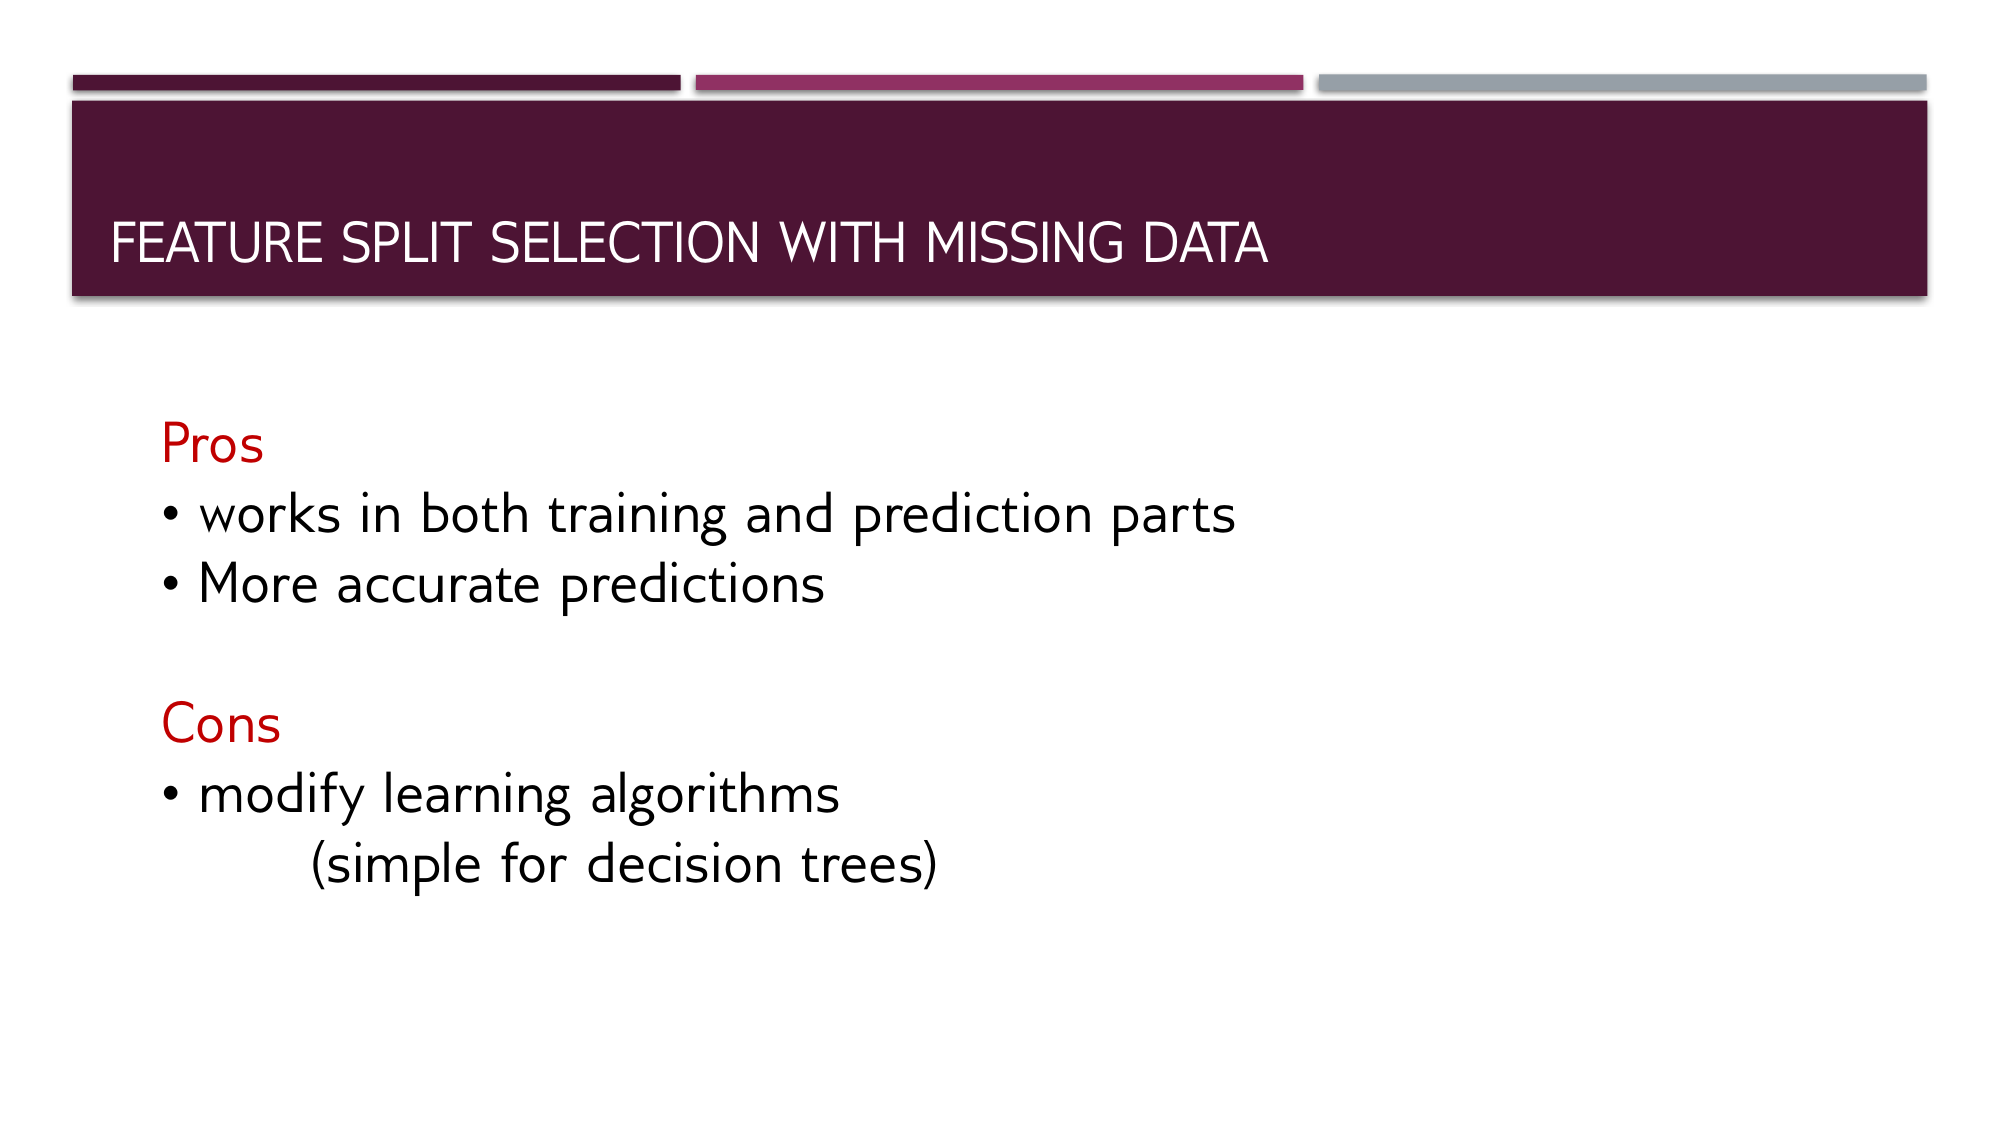

# Feature split selection with missing data

Pros
• works in both training and prediction parts
• More accurate predictions

Cons
• modify learning algorithms
	(simple for decision trees)